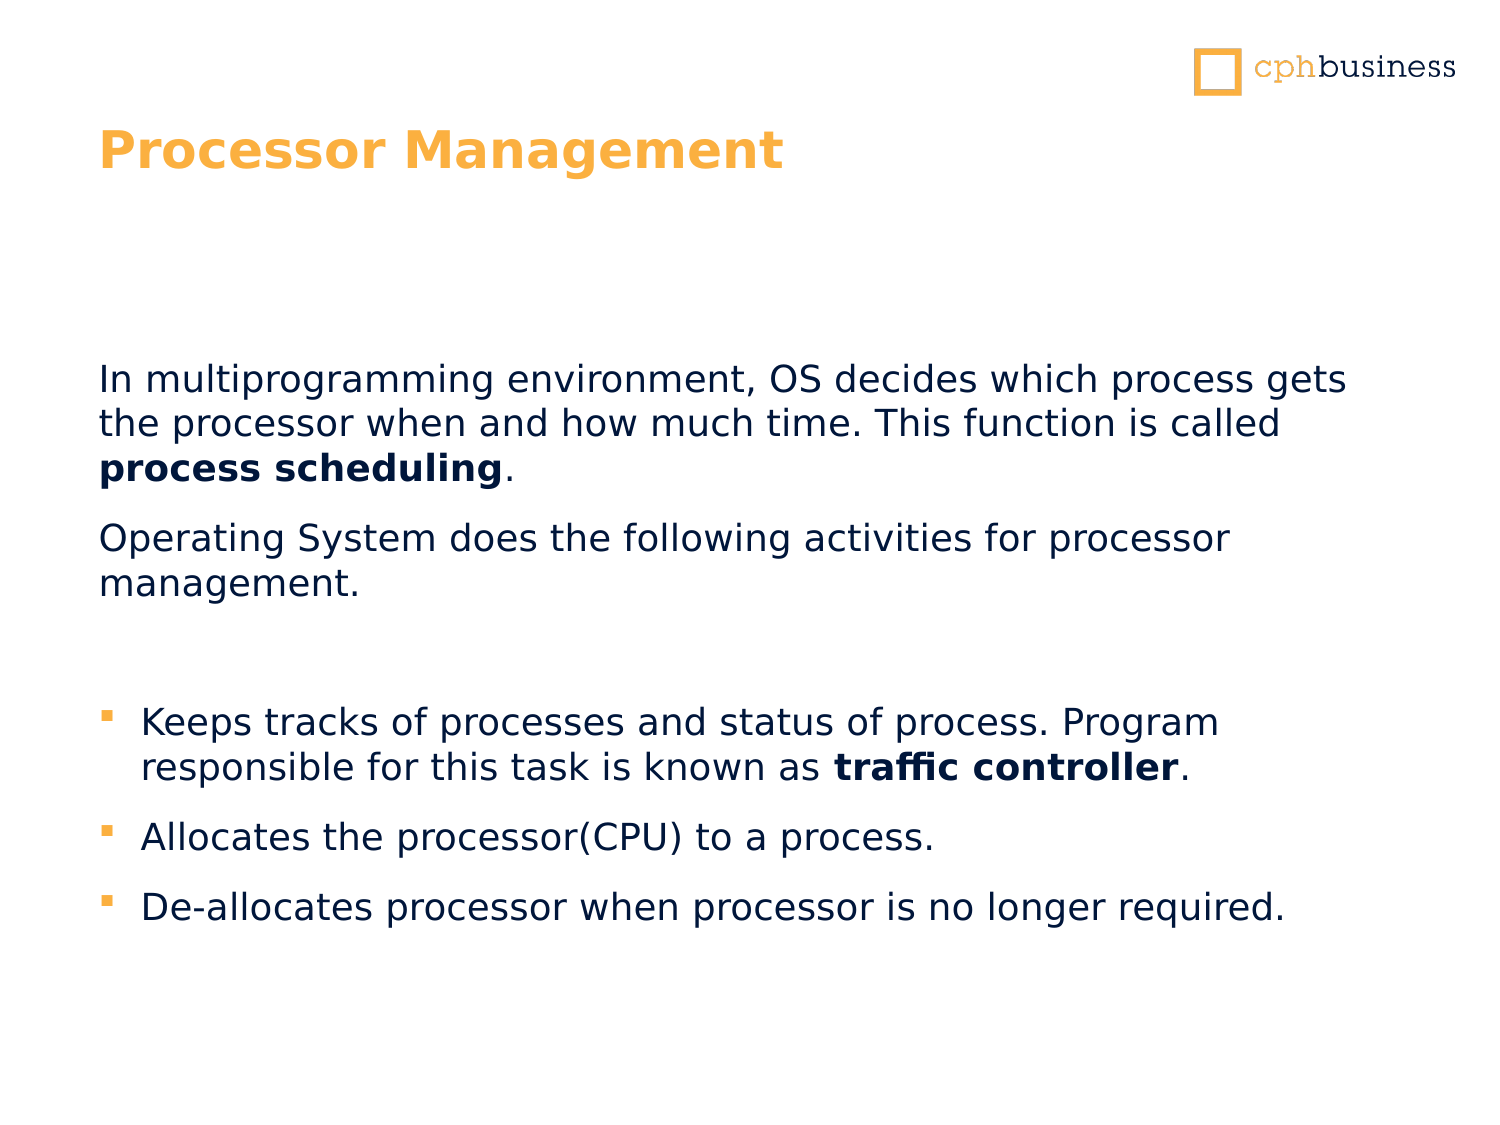

Processor Management
In multiprogramming environment, OS decides which process gets the processor when and how much time. This function is called process scheduling.
Operating System does the following activities for processor management.

Keeps tracks of processes and status of process. Program responsible for this task is known as traffic controller.
Allocates the processor(CPU) to a process.
De-allocates processor when processor is no longer required.